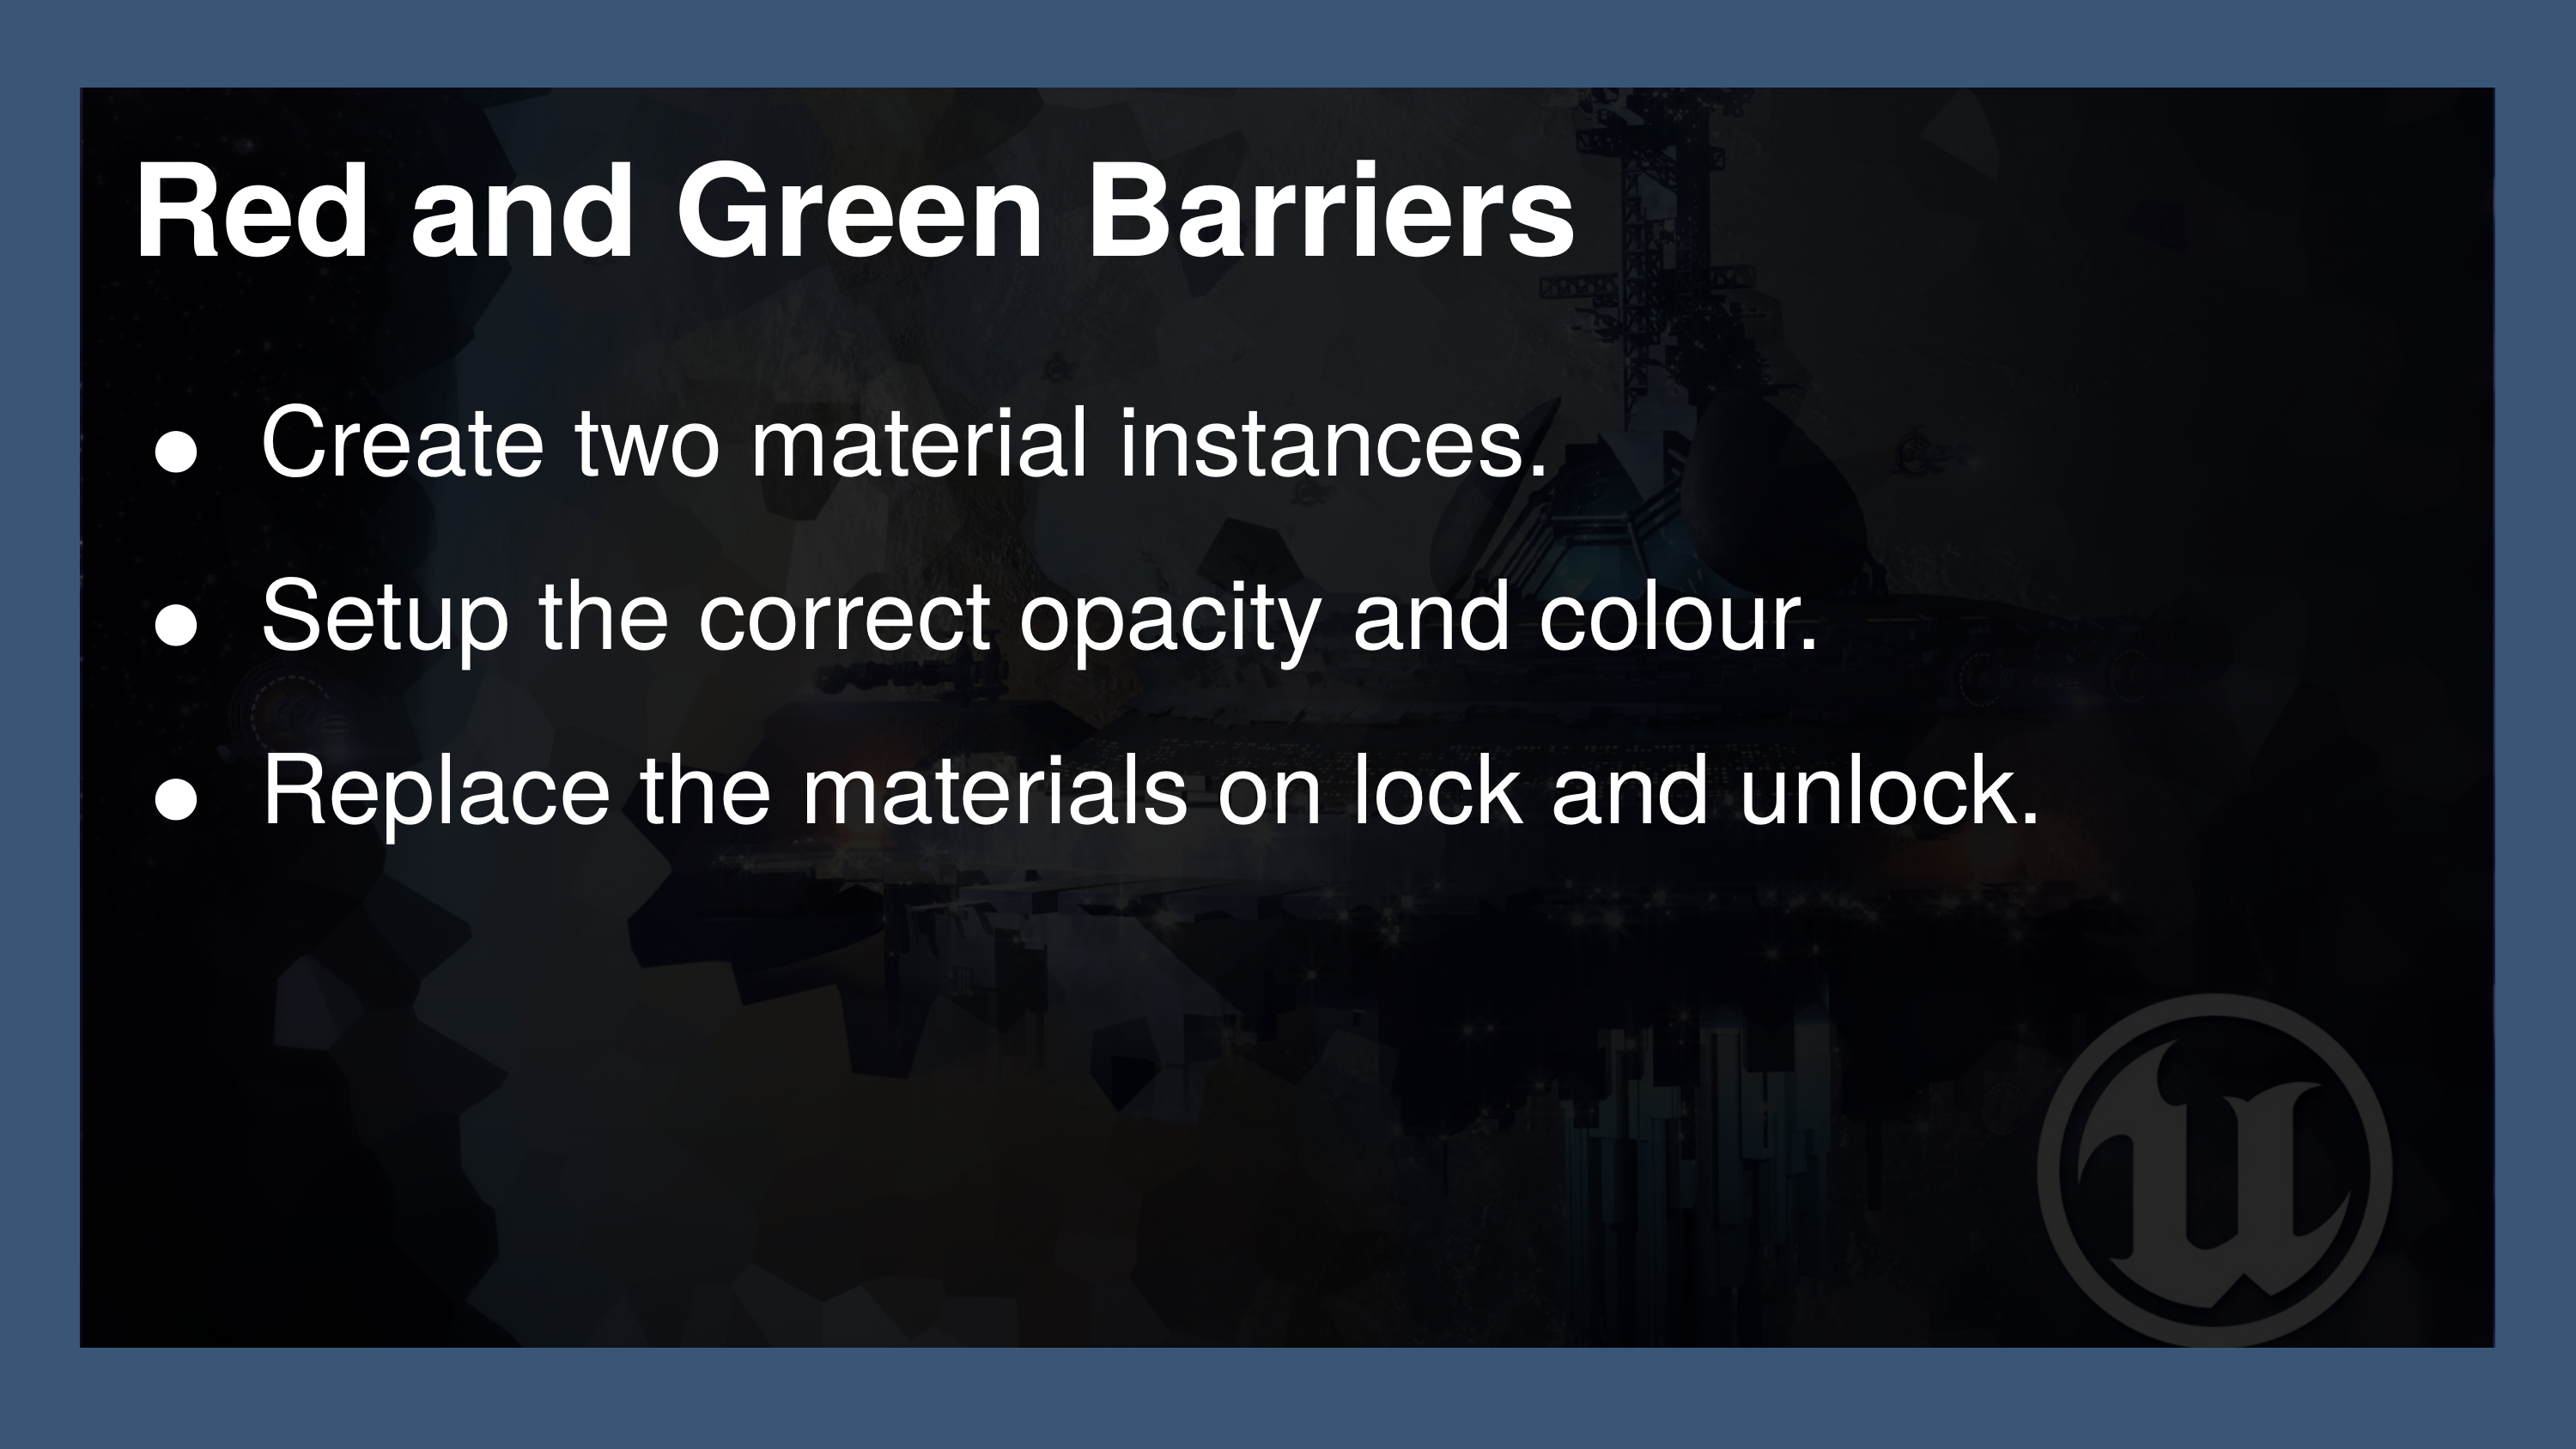

Red and Green Barriers
Create two material instances.
Setup the correct opacity and colour.
Replace the materials on lock and unlock.